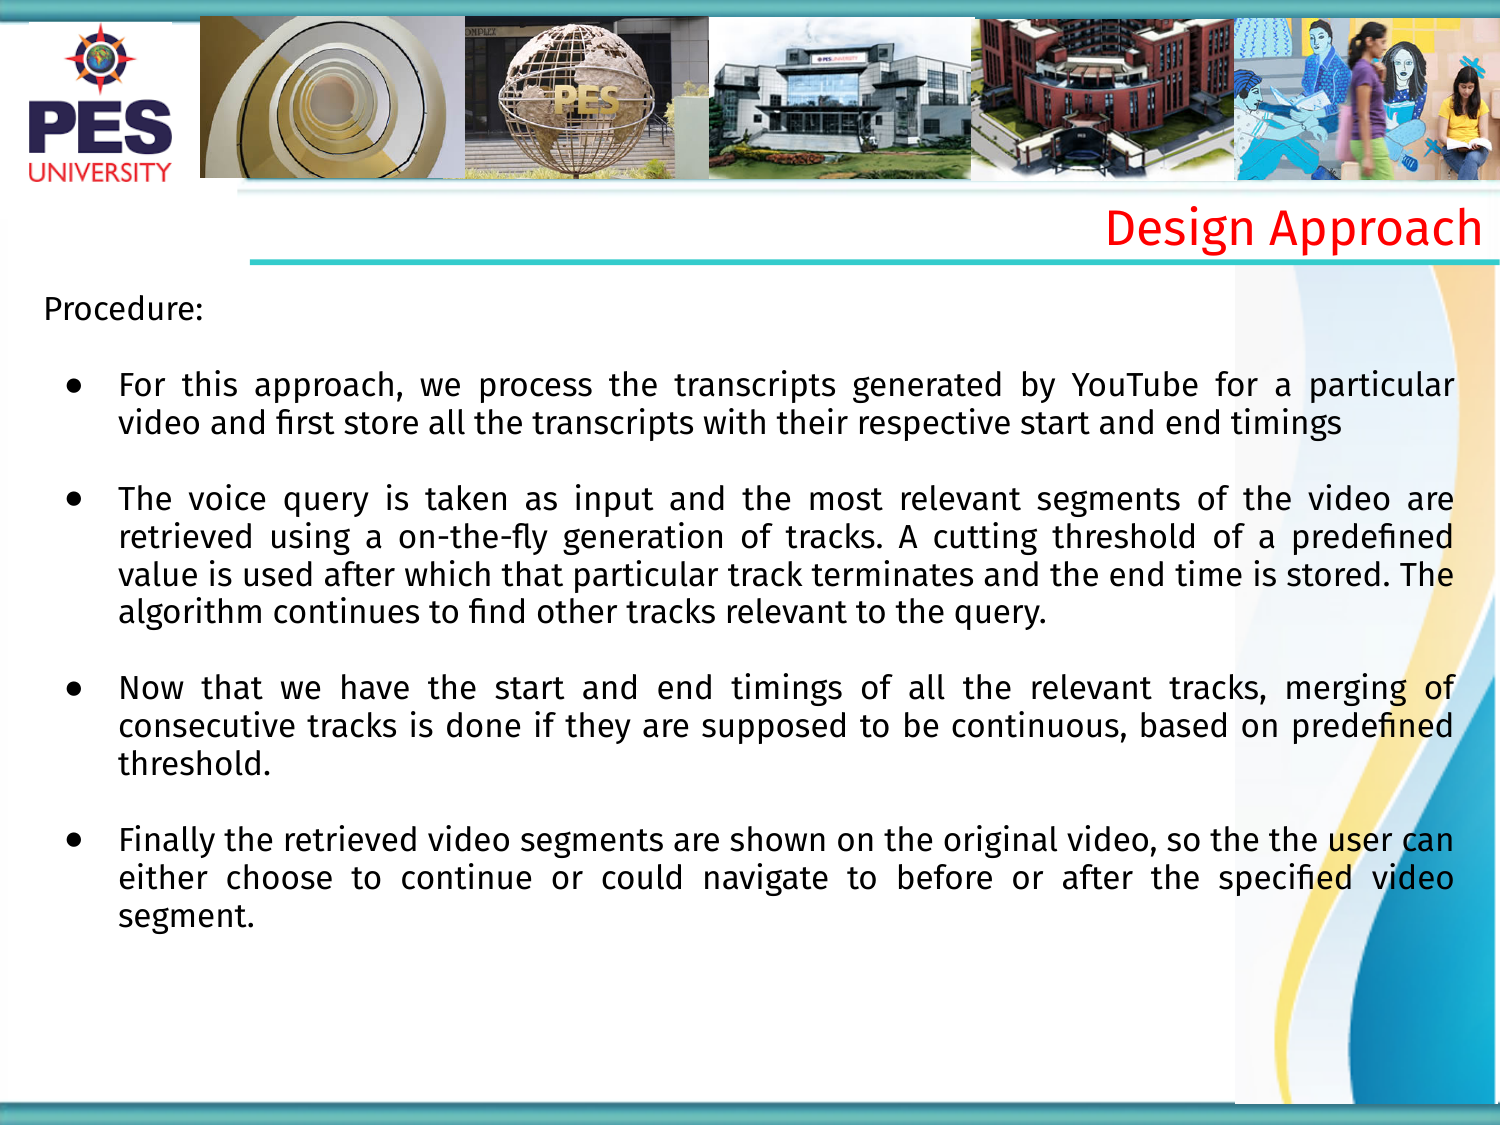

Design Approach

Procedure:

For this approach, we process the transcripts generated by YouTube for a particular video and first store all the transcripts with their respective start and end timings

The voice query is taken as input and the most relevant segments of the video are retrieved using a on-the-fly generation of tracks. A cutting threshold of a predefined value is used after which that particular track terminates and the end time is stored. The algorithm continues to find other tracks relevant to the query.

Now that we have the start and end timings of all the relevant tracks, merging of consecutive tracks is done if they are supposed to be continuous, based on predefined threshold.

Finally the retrieved video segments are shown on the original video, so the the user can either choose to continue or could navigate to before or after the specified video segment.